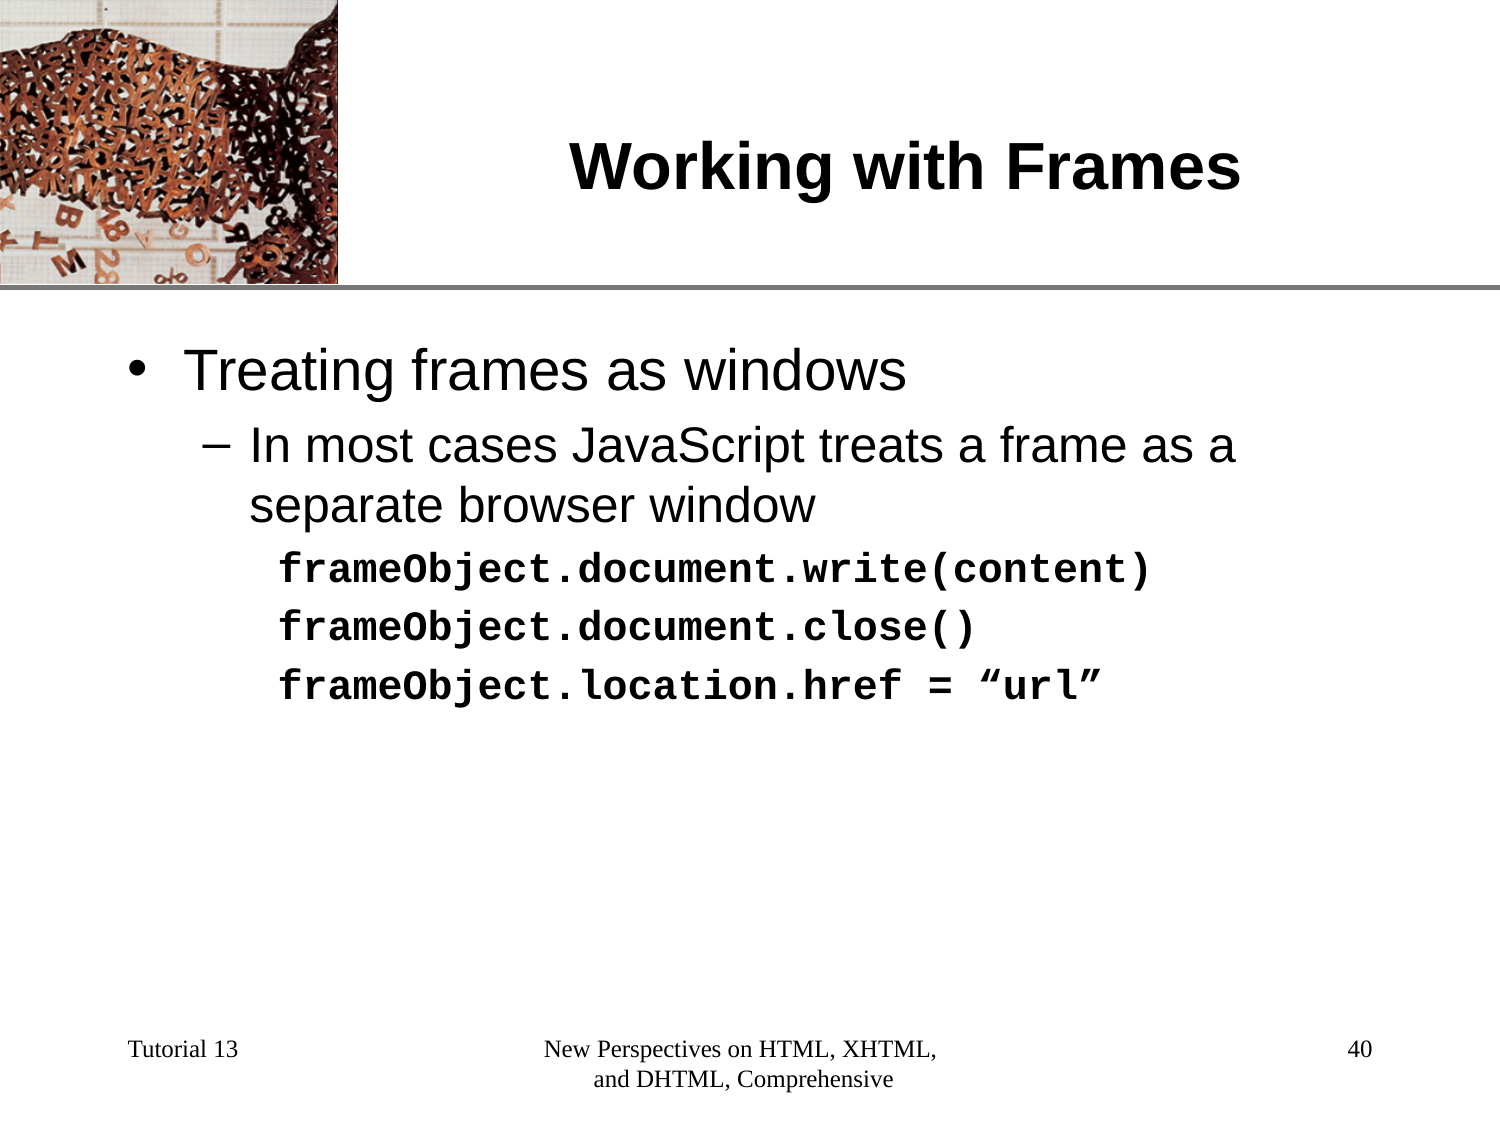

# Working with Frames
Treating frames as windows
In most cases JavaScript treats a frame as a separate browser window
frameObject.document.write(content)
frameObject.document.close()
frameObject.location.href = “url”

Tutorial 13

New Perspectives on HTML, XHTML,
and DHTML, Comprehensive
40